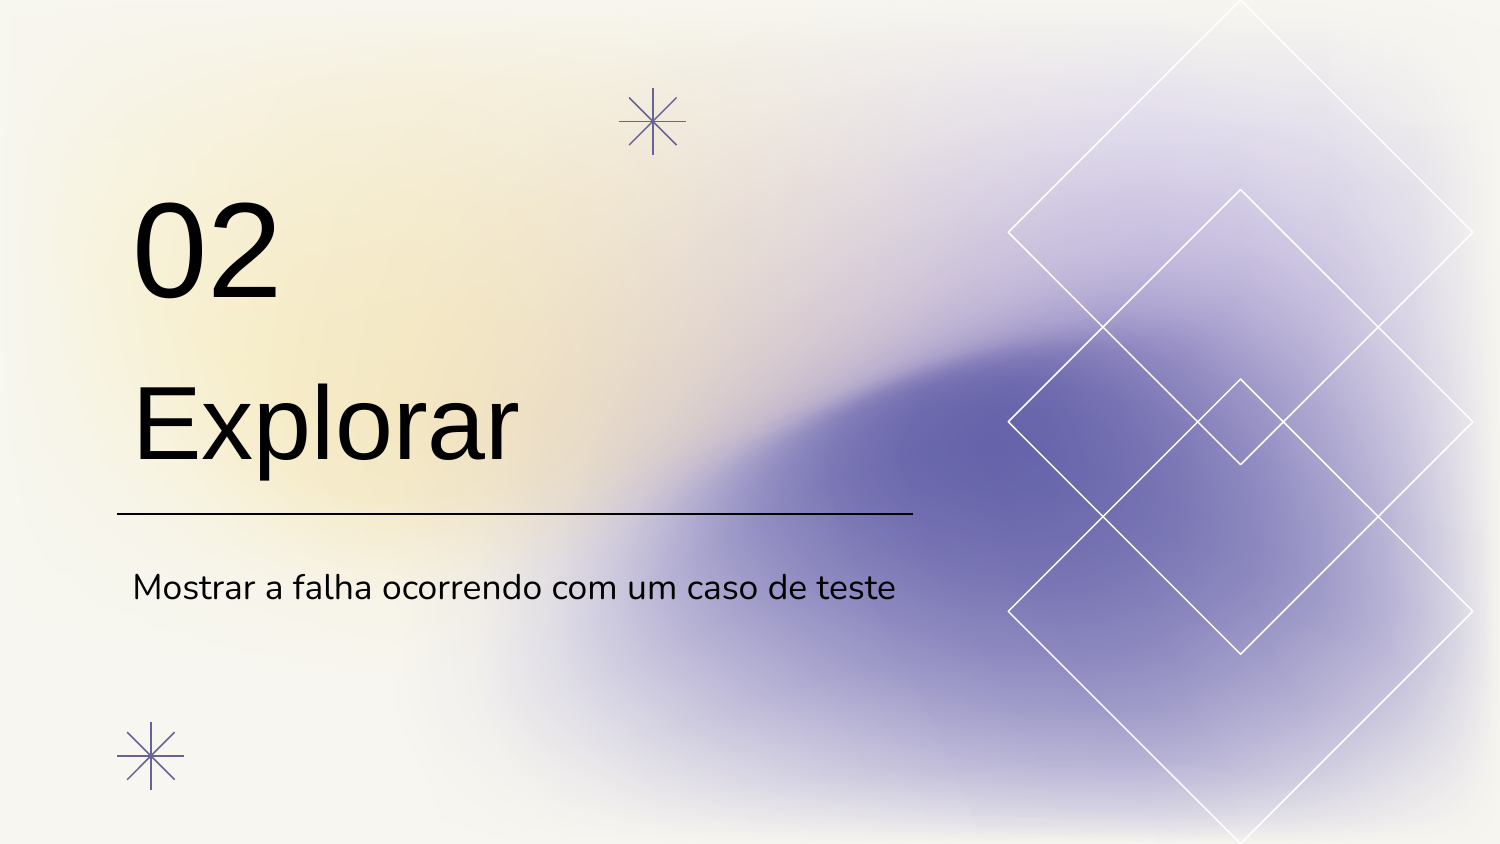

02

# Explorar

Mostrar a falha ocorrendo com um caso de teste